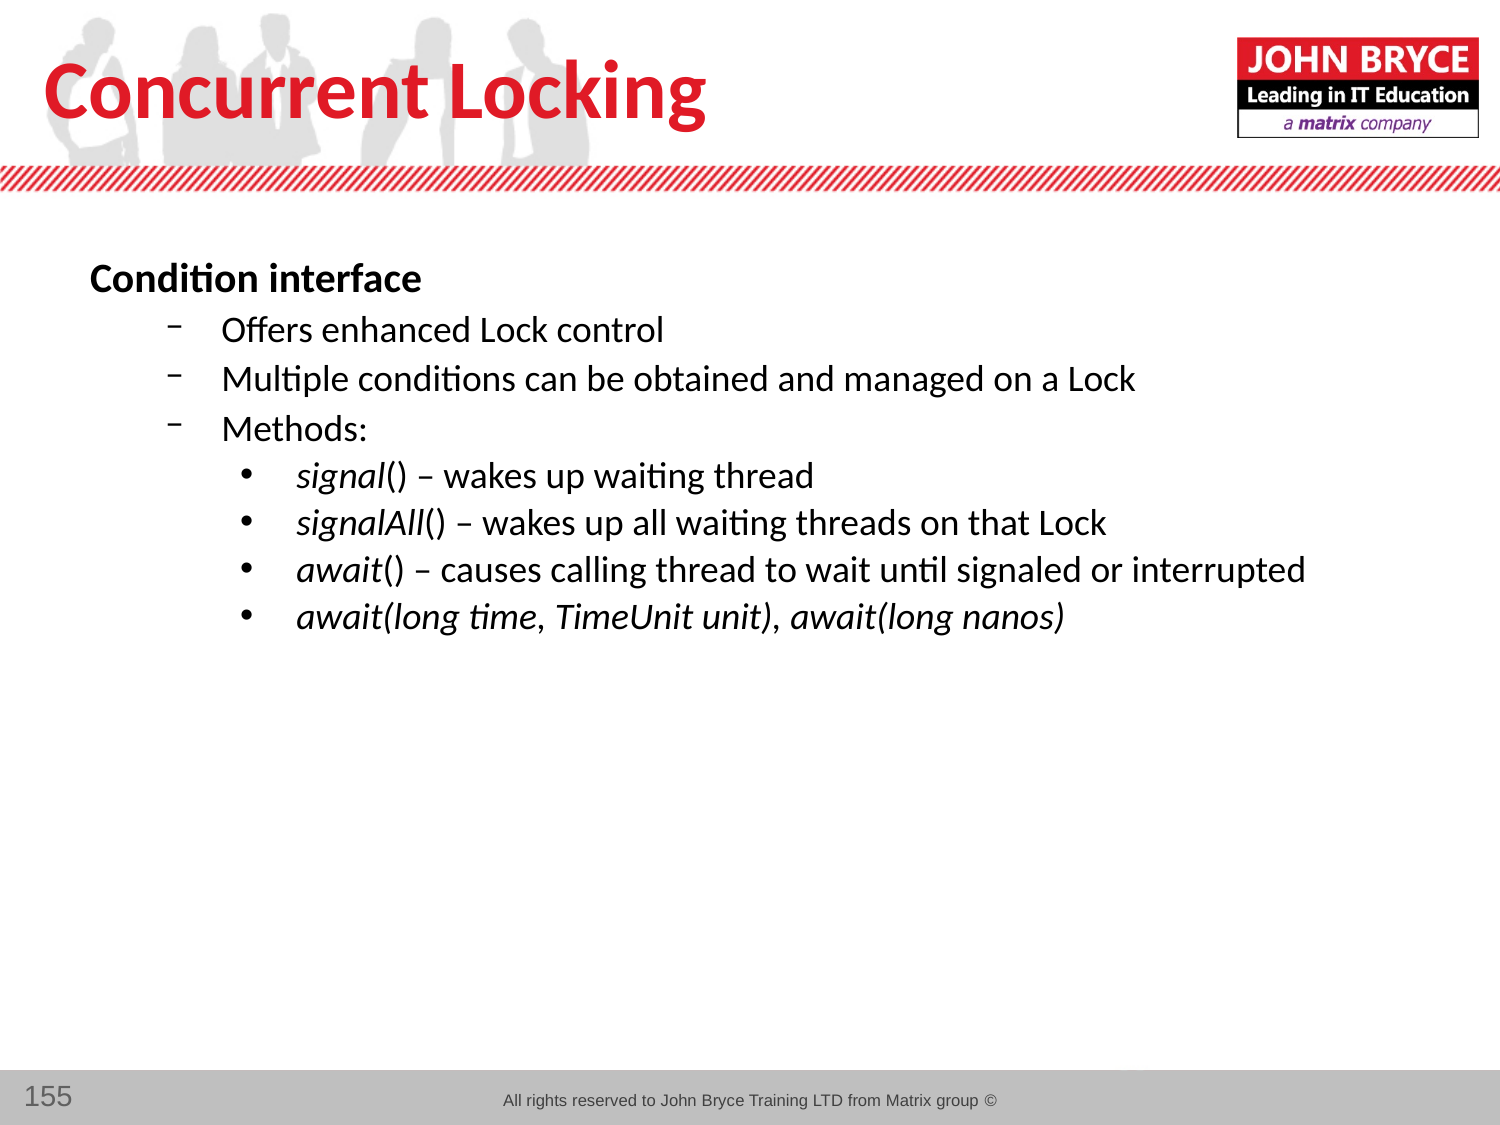

# Concurrent Locking
Condition interface
Offers enhanced Lock control
Multiple conditions can be obtained and managed on a Lock
Methods:
signal() – wakes up waiting thread
signalAll() – wakes up all waiting threads on that Lock
await() – causes calling thread to wait until signaled or interrupted
await(long time, TimeUnit unit), await(long nanos)